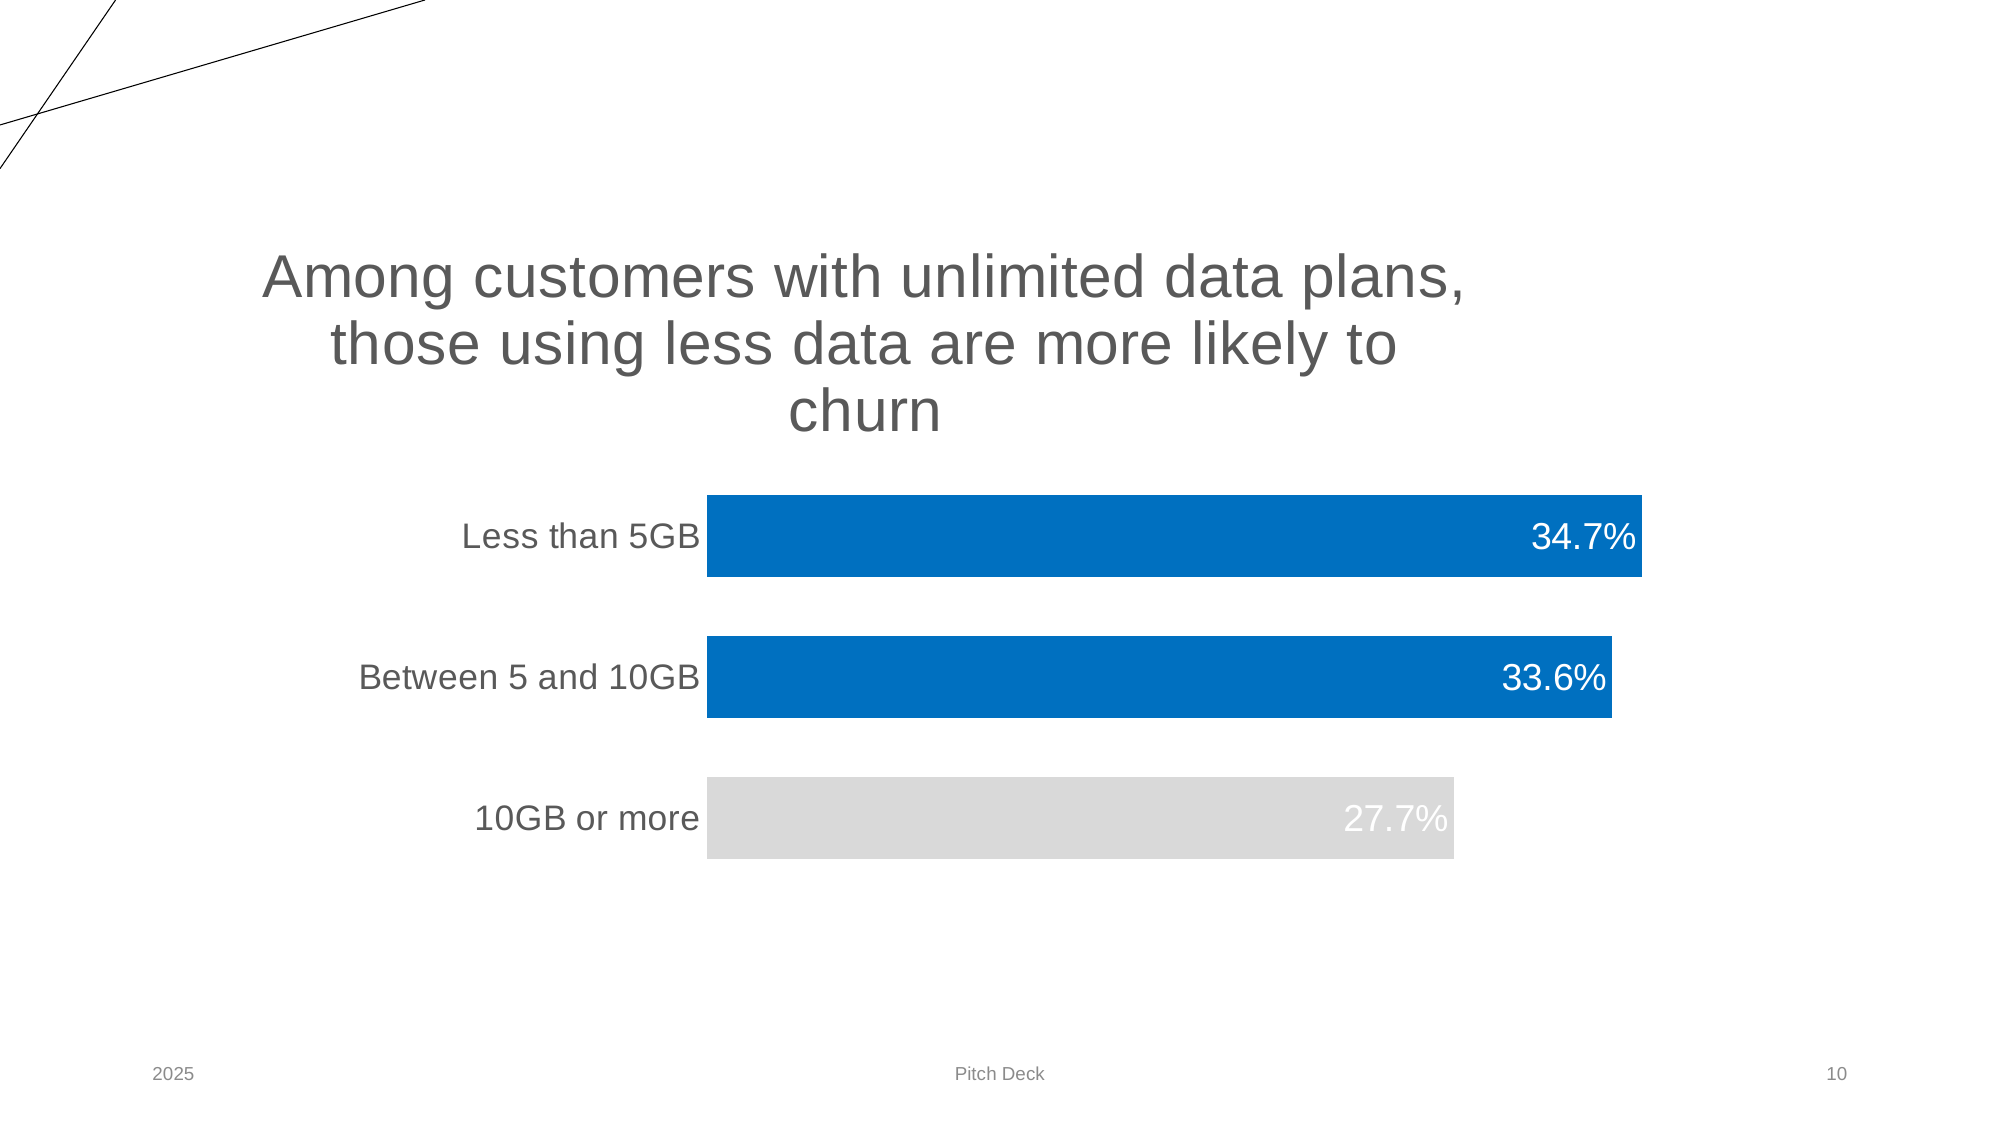

### Chart: Among customers with unlimited data plans, those using less data are more likely to churn

| Category | Total |
|---|---|
| Less than 5GB | 0.3468586387434555 |
| Between 5 and 10GB | 0.3359173126614987 |
| 10GB or more | 0.2771509167842031 |
2025
Pitch Deck
10